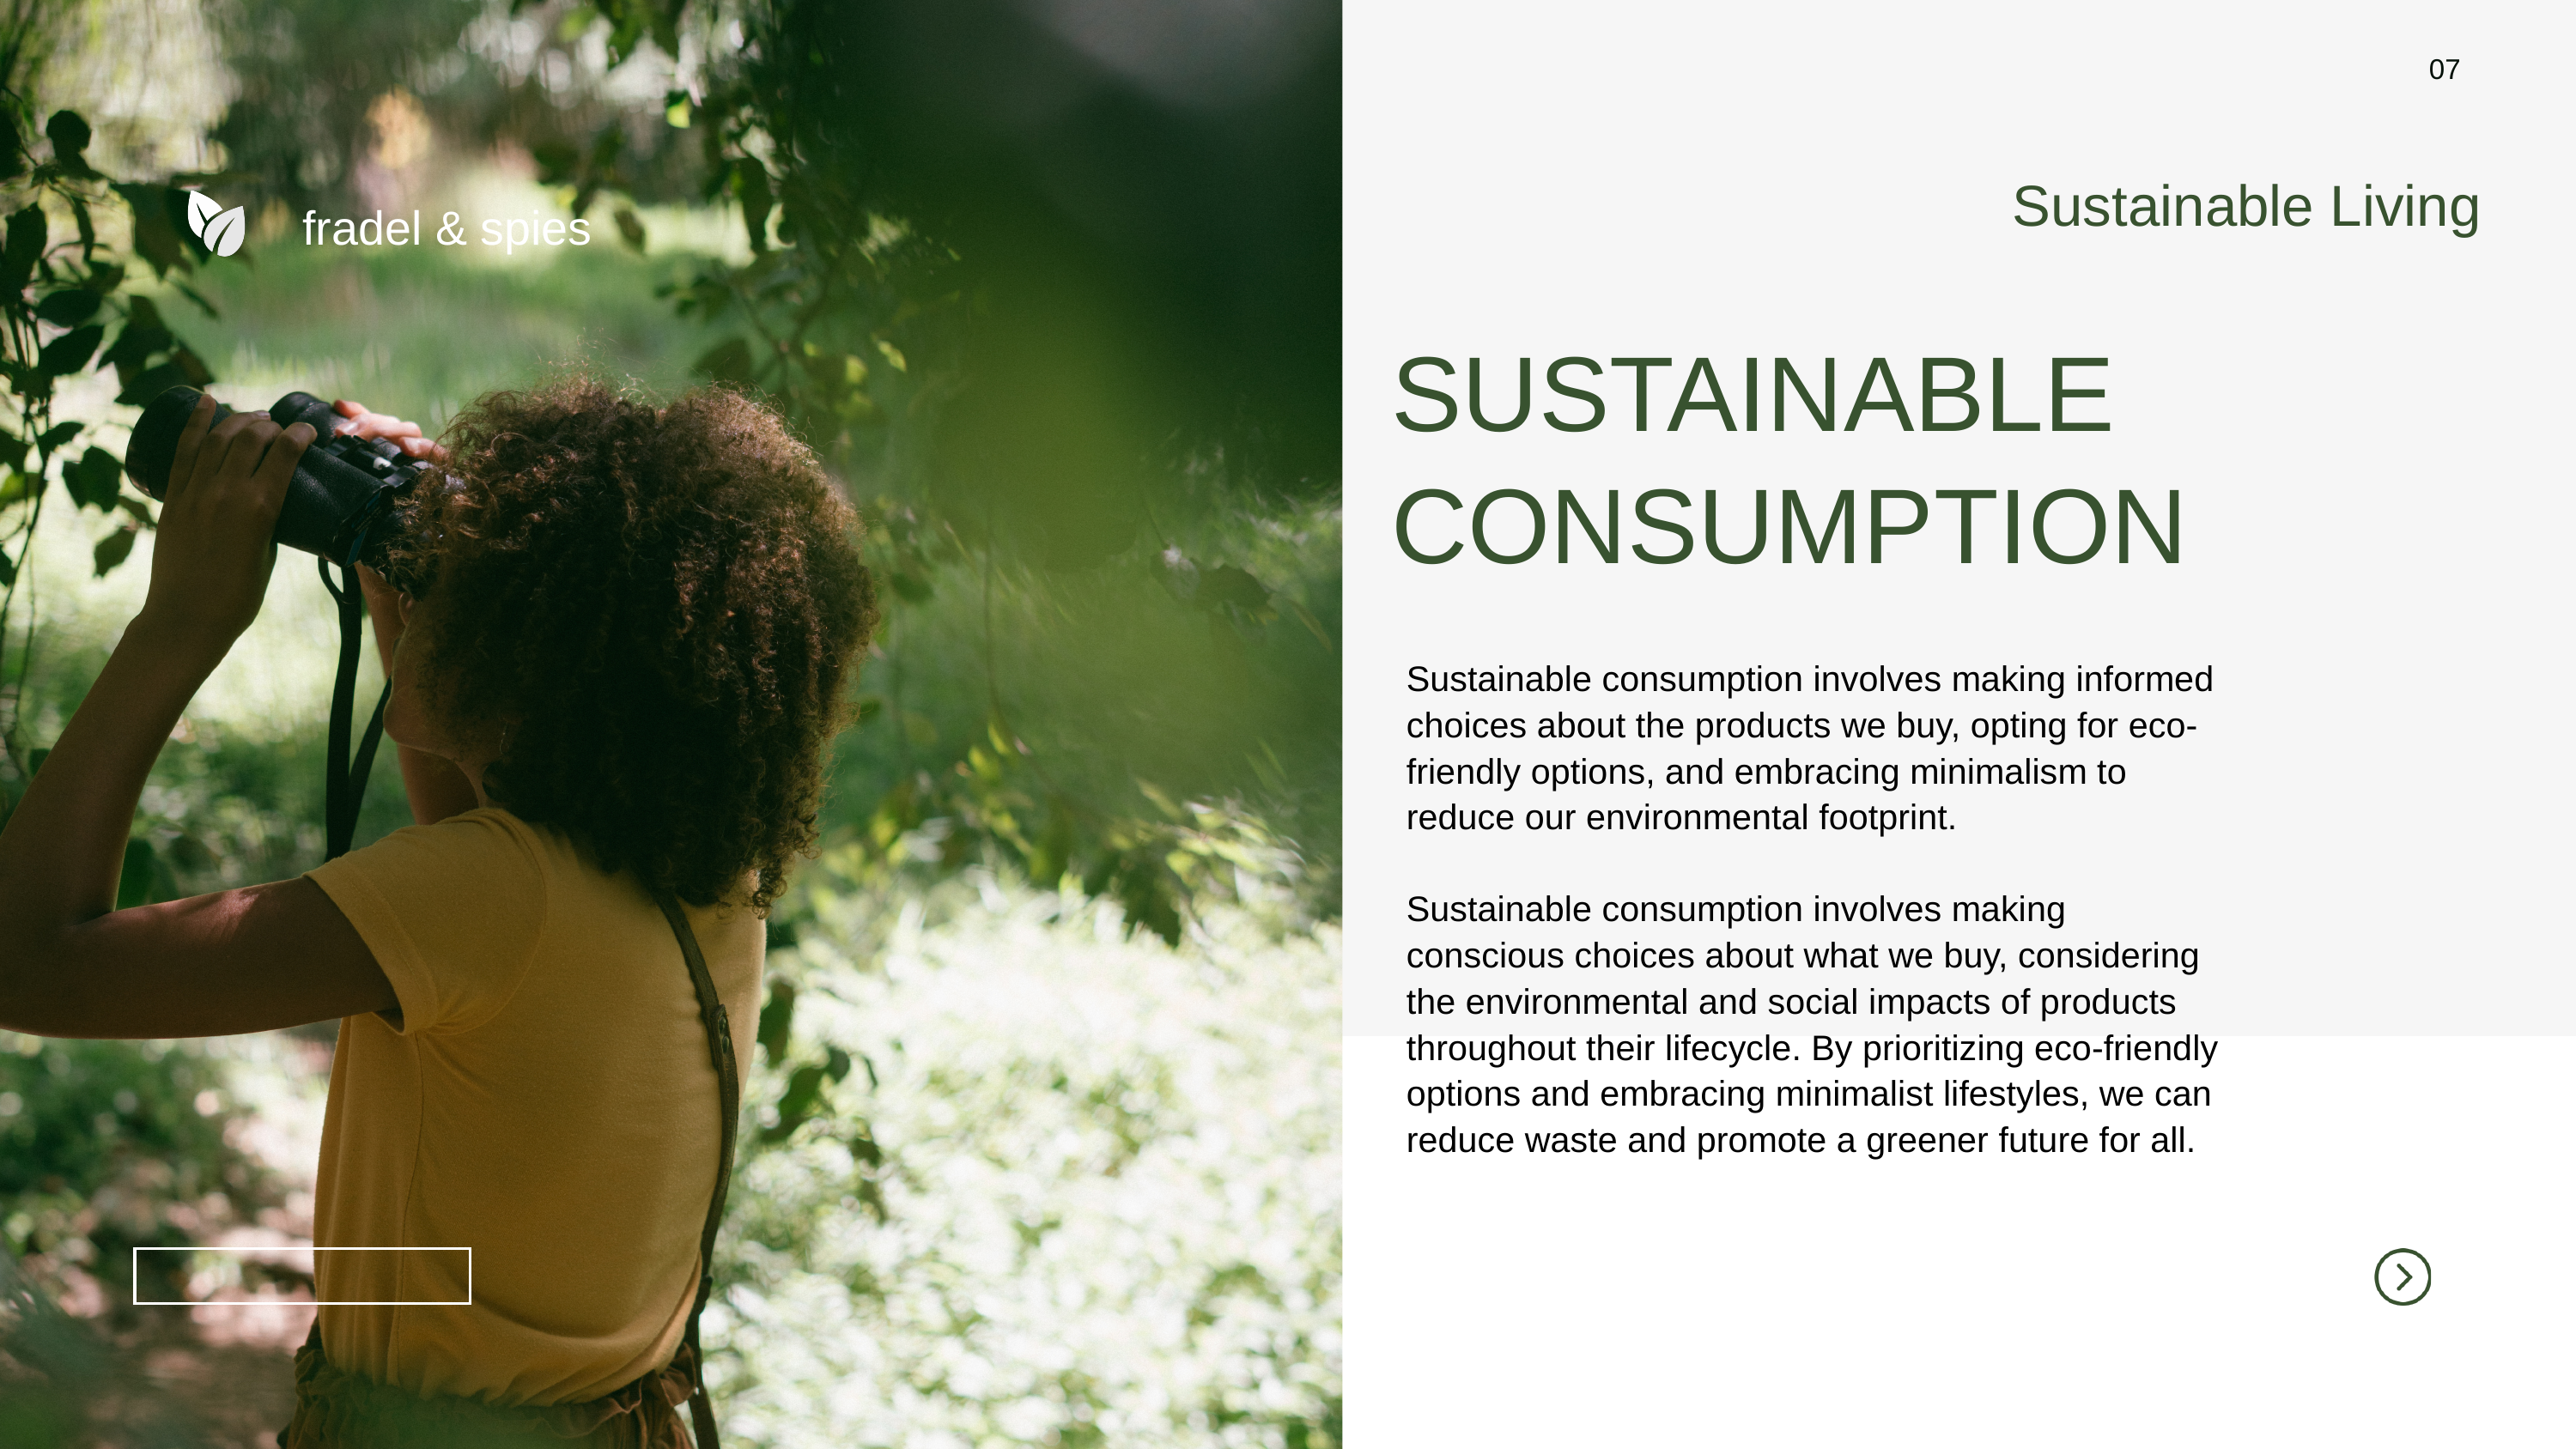

07
Sustainable Living
fradel & spies

SUSTAINABLE CONSUMPTION
Sustainable consumption involves making informed choices about the products we buy, opting for eco-friendly options, and embracing minimalism to reduce our environmental footprint.

Sustainable consumption involves making conscious choices about what we buy, considering the environmental and social impacts of products throughout their lifecycle. By prioritizing eco-friendly options and embracing minimalist lifestyles, we can reduce waste and promote a greener future for all.